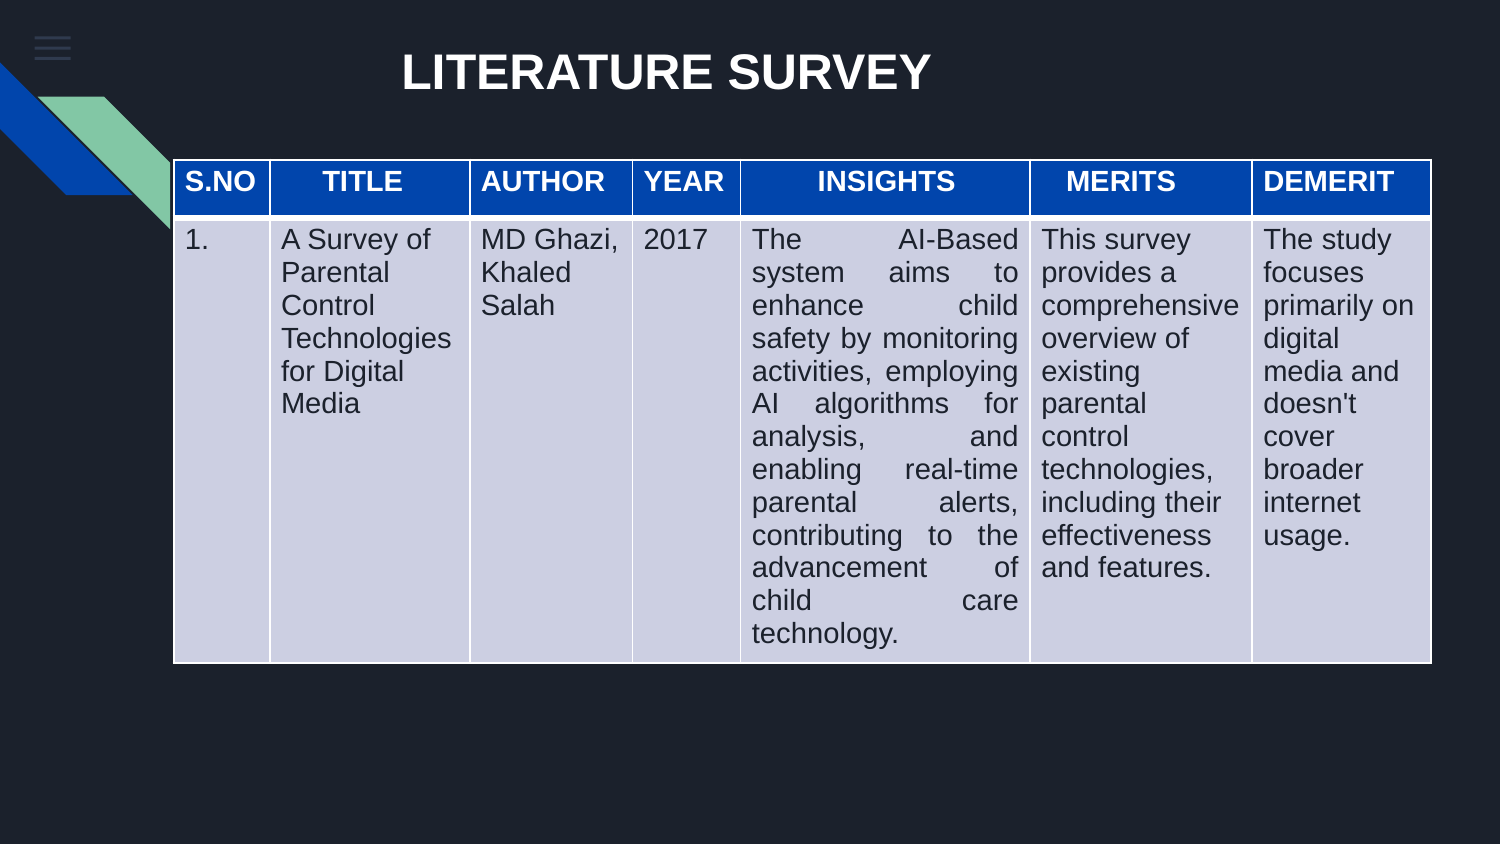

# LITERATURE SURVEY
| S.NO | TITLE | AUTHOR | YEAR | INSIGHTS | MERITS | DEMERIT |
| --- | --- | --- | --- | --- | --- | --- |
| 1. | A Survey of Parental Control Technologies for Digital Media | MD Ghazi, Khaled Salah | 2017 | The AI-Based system aims to enhance child safety by monitoring activities, employing AI algorithms for analysis, and enabling real-time parental alerts, contributing to the advancement of child care technology. | This survey provides a comprehensive overview of existing parental control technologies, including their effectiveness and features. | The study focuses primarily on digital media and doesn't cover broader internet usage. |